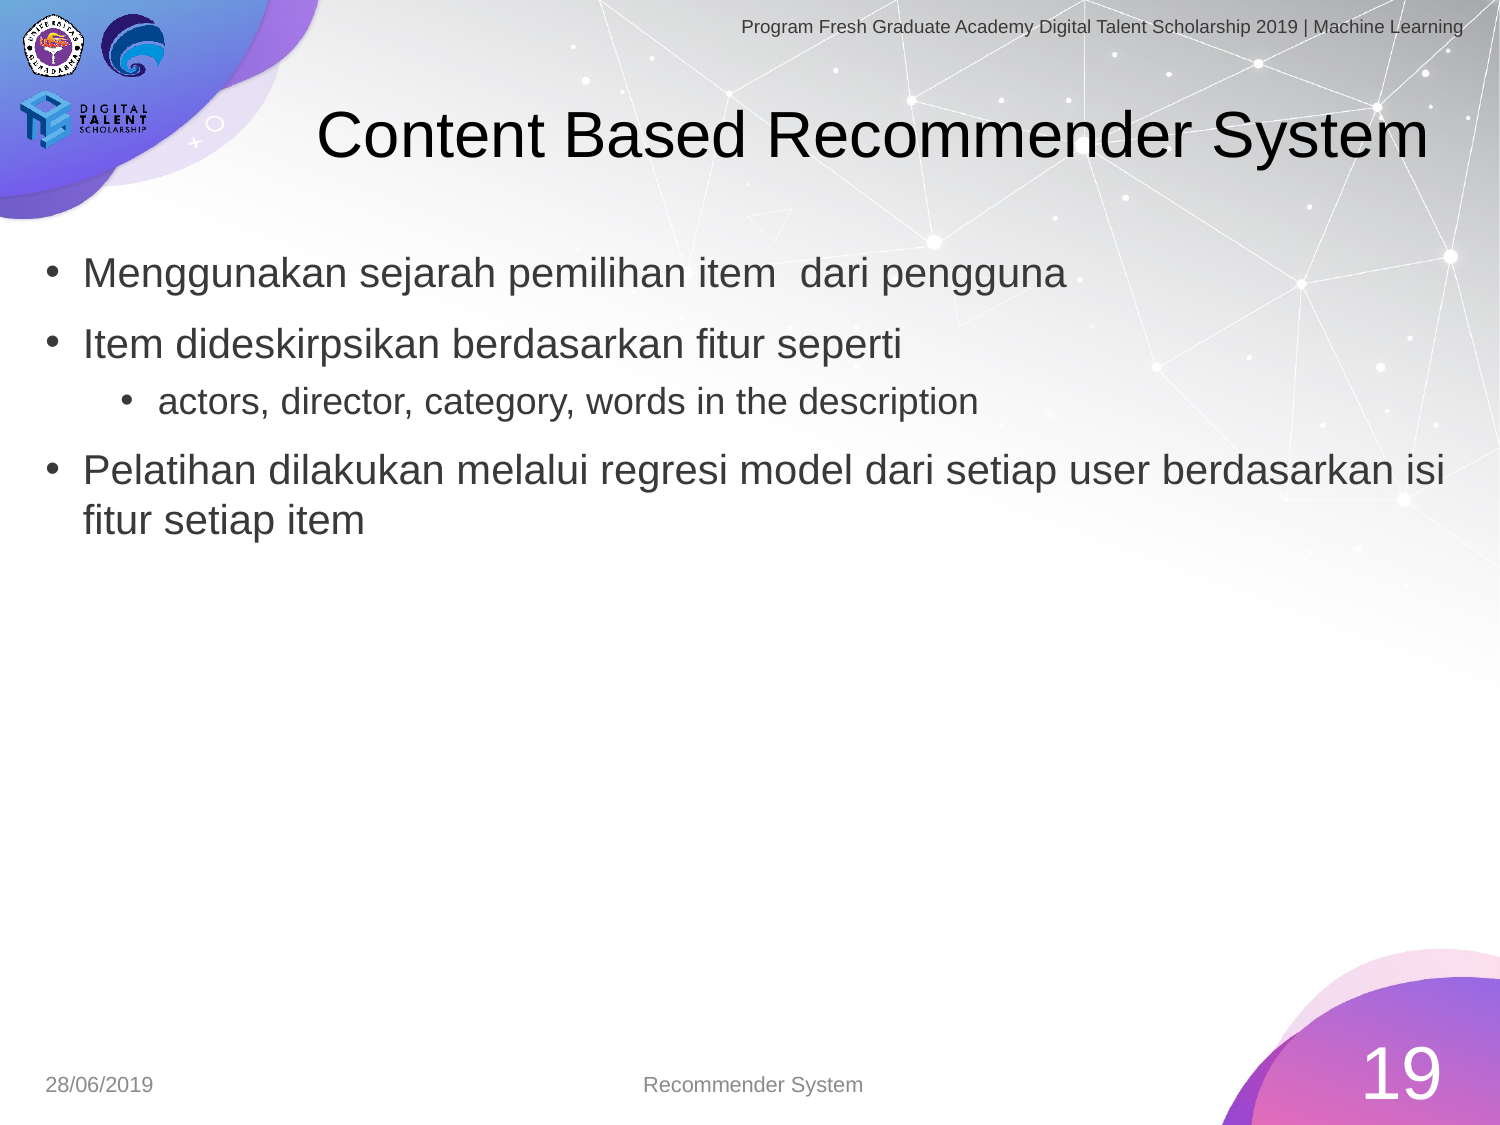

# Content Based Recommender System
Menggunakan sejarah pemilihan item  dari pengguna
Item dideskirpsikan berdasarkan fitur seperti
actors, director, category, words in the description
Pelatihan dilakukan melalui regresi model dari setiap user berdasarkan isi fitur setiap item

19
Recommender System
28/06/2019